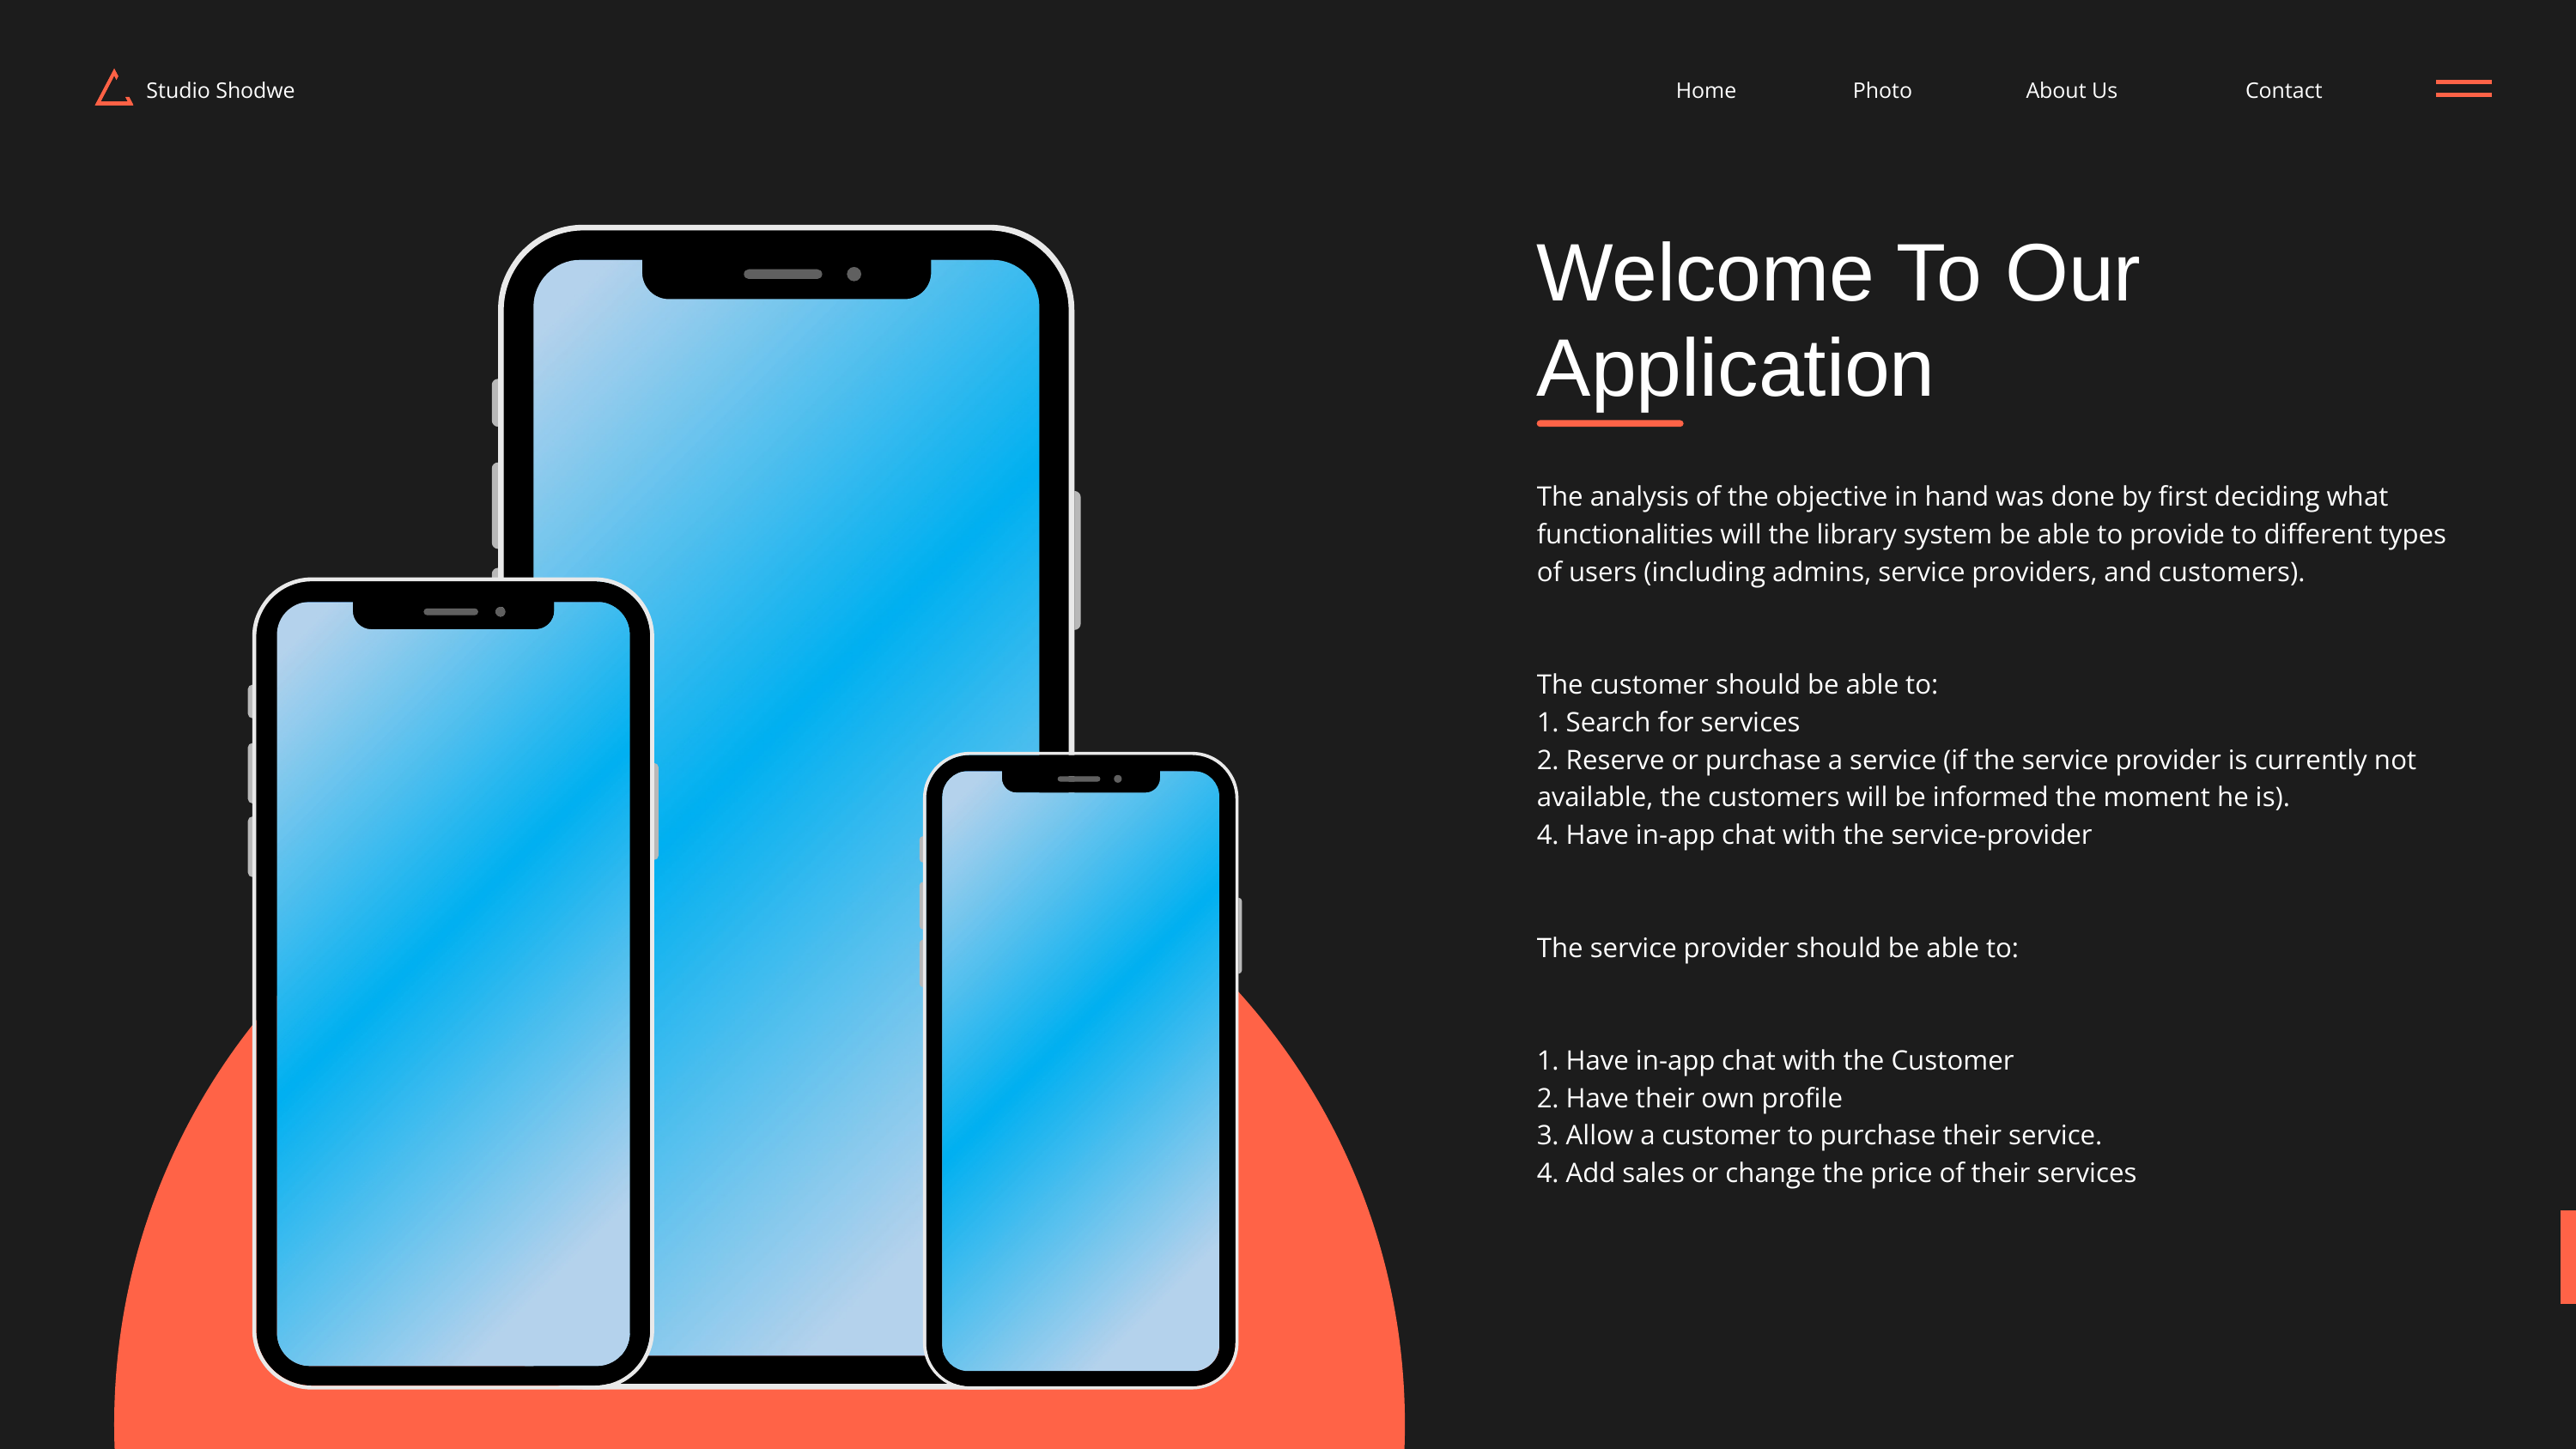

Studio Shodwe
Home
Photo
About Us
Contact

Welcome To Our Application

The analysis of the objective in hand was done by first deciding what functionalities will the library system be able to provide to different types of users (including admins, service providers, and customers).

The customer should be able to:
1. Search for services
2. Reserve or purchase a service (if the service provider is currently not available, the customers will be informed the moment he is).
4. Have in-app chat with the service-provider

The service provider should be able to:

1. Have in-app chat with the Customer
2. Have their own profile
3. Allow a customer to purchase their service.
4. Add sales or change the price of their services